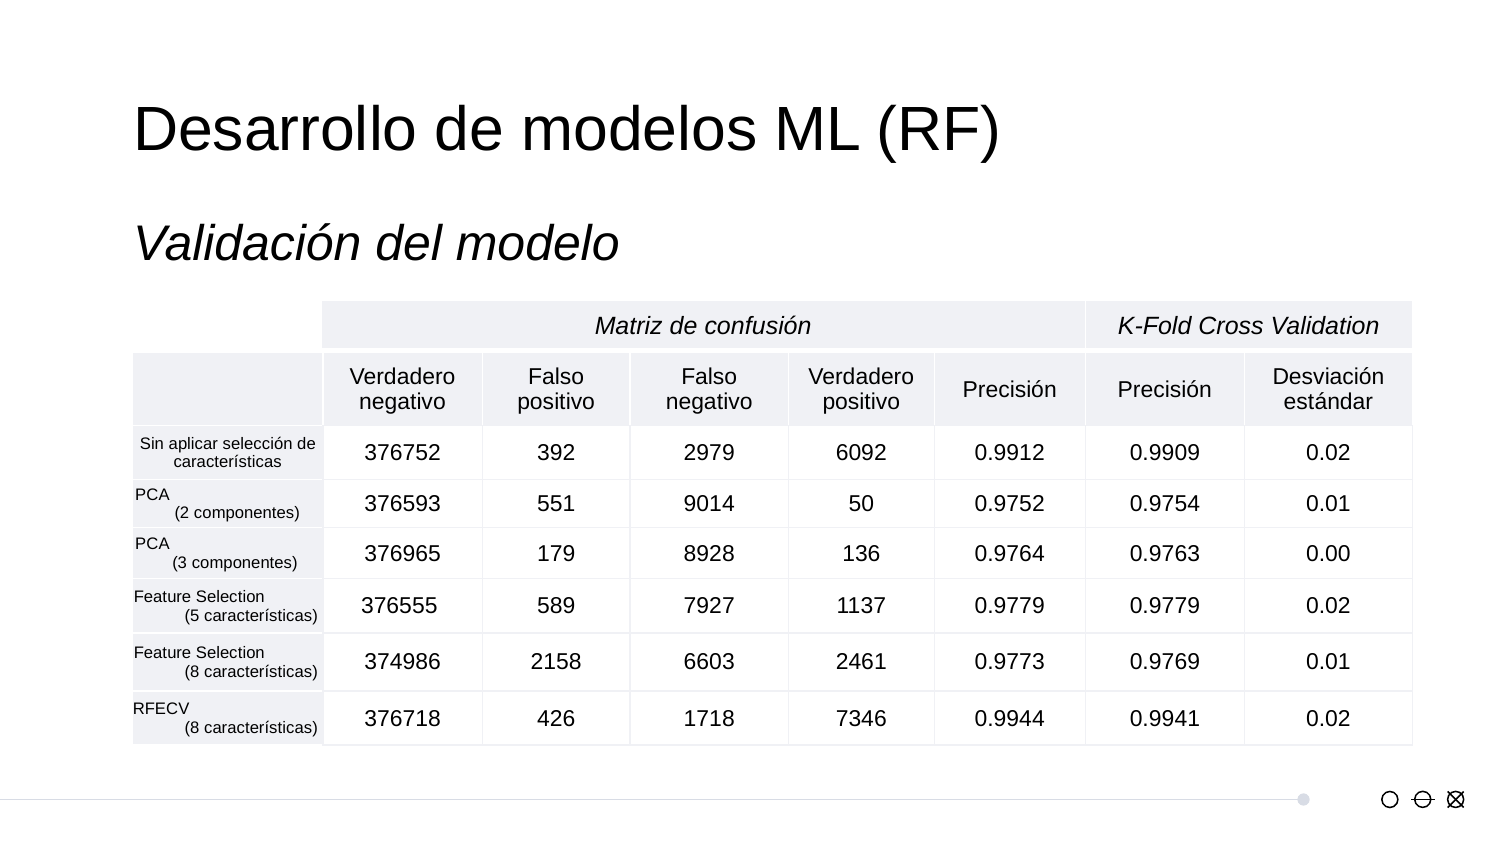

# Desarrollo de modelos ML (RF)
Validación del modelo
Matriz de confusión
K-Fold Cross Validation
|  | Verdadero negativo | Falso positivo | Falso negativo | Verdadero positivo | Precisión | Precisión | Desviación estándar |
| --- | --- | --- | --- | --- | --- | --- | --- |
| Sin aplicar selección de características | 376752 | 392 | 2979 | 6092 | 0.9912 | 0.9909 | 0.02 |
| PCA (2 componentes) | 376593 | 551 | 9014 | 50 | 0.9752 | 0.9754 | 0.01 |
| PCA (3 componentes) | 376965 | 179 | 8928 | 136 | 0.9764 | 0.9763 | 0.00 |
| Feature Selection (5 características) | 376555 | 589 | 7927 | 1137 | 0.9779 | 0.9779 | 0.02 |
| Feature Selection (8 características) | 374986 | 2158 | 6603 | 2461 | 0.9773 | 0.9769 | 0.01 |
| RFECV (8 características) | 376718 | 426 | 1718 | 7346 | 0.9944 | 0.9941 | 0.02 |